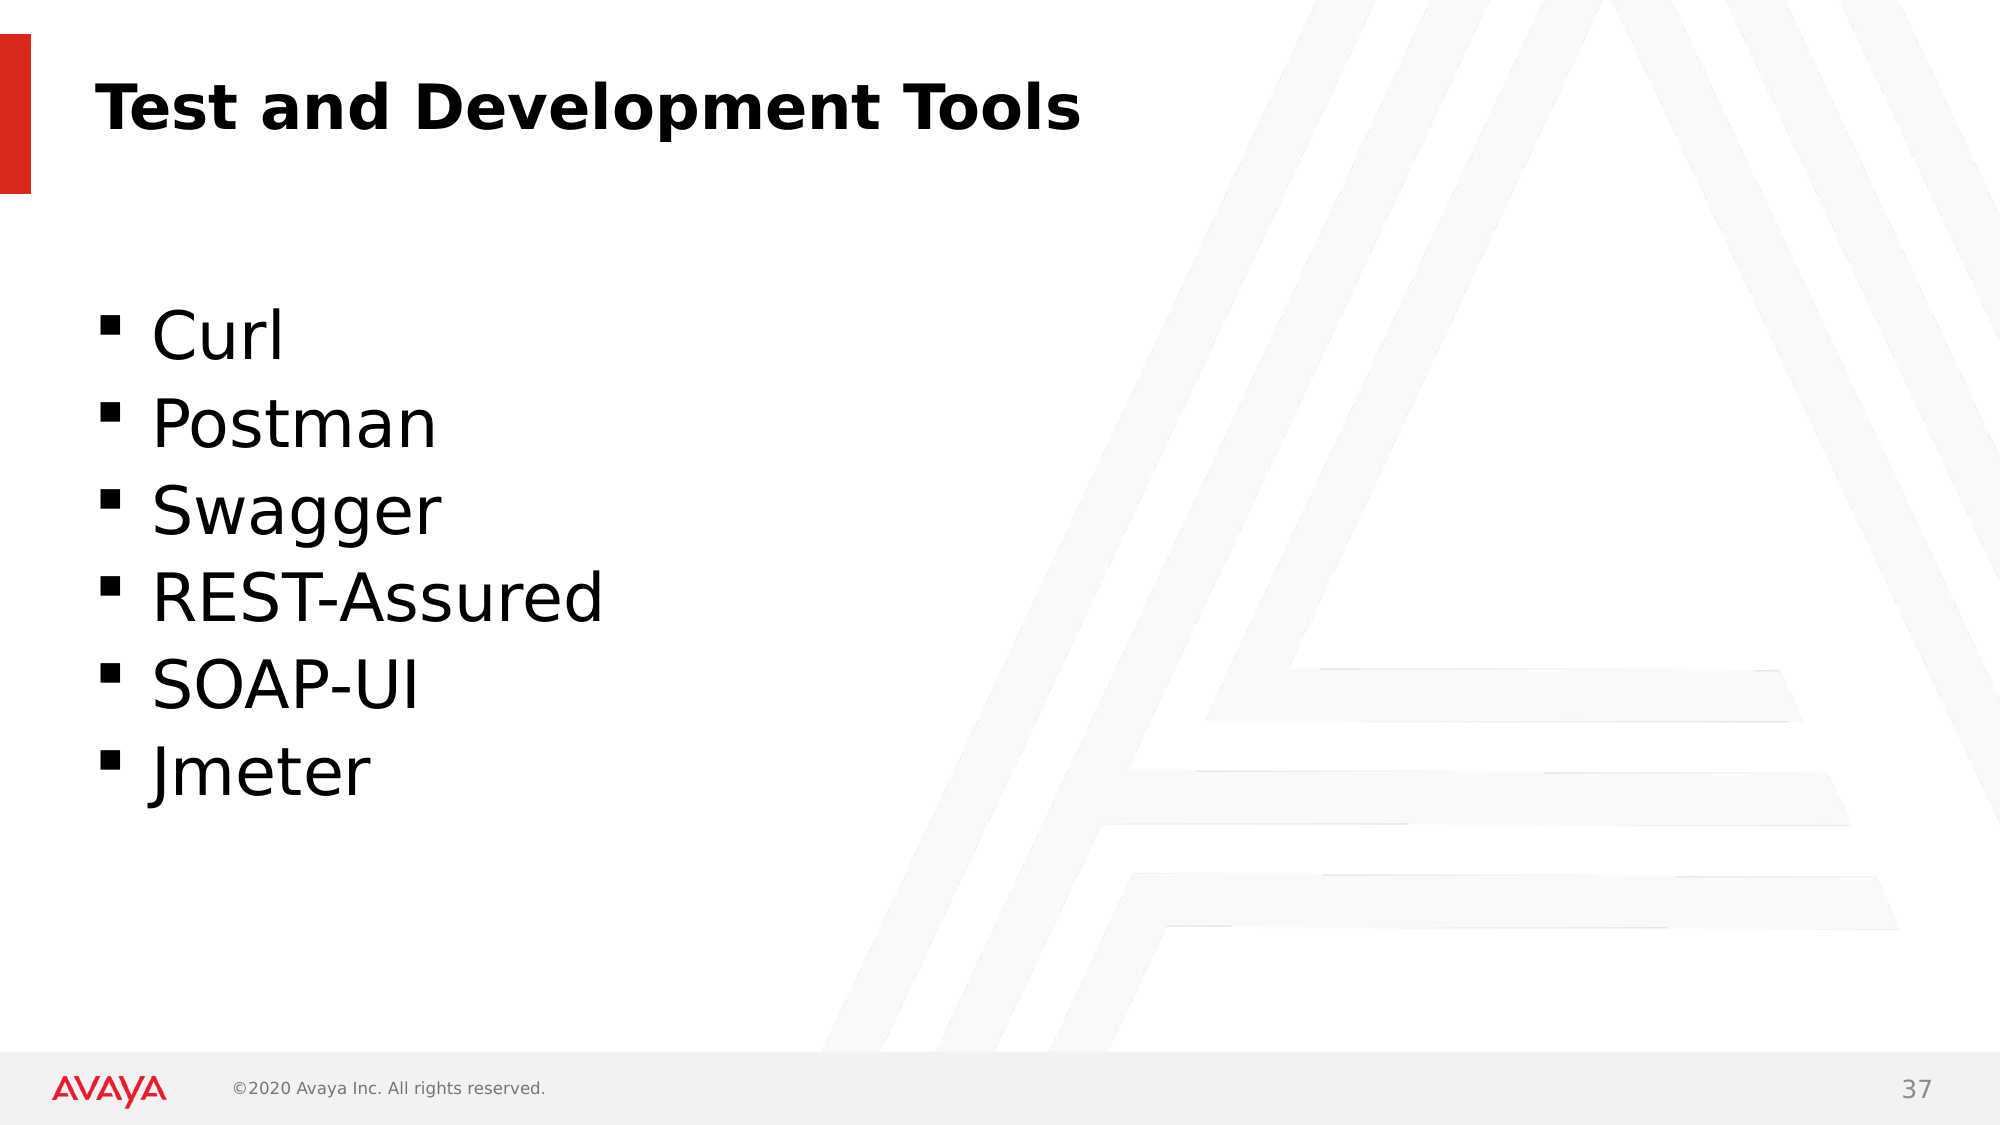

# Test and Development Tools
Curl
Postman
Swagger
REST-Assured
SOAP-UI
Jmeter